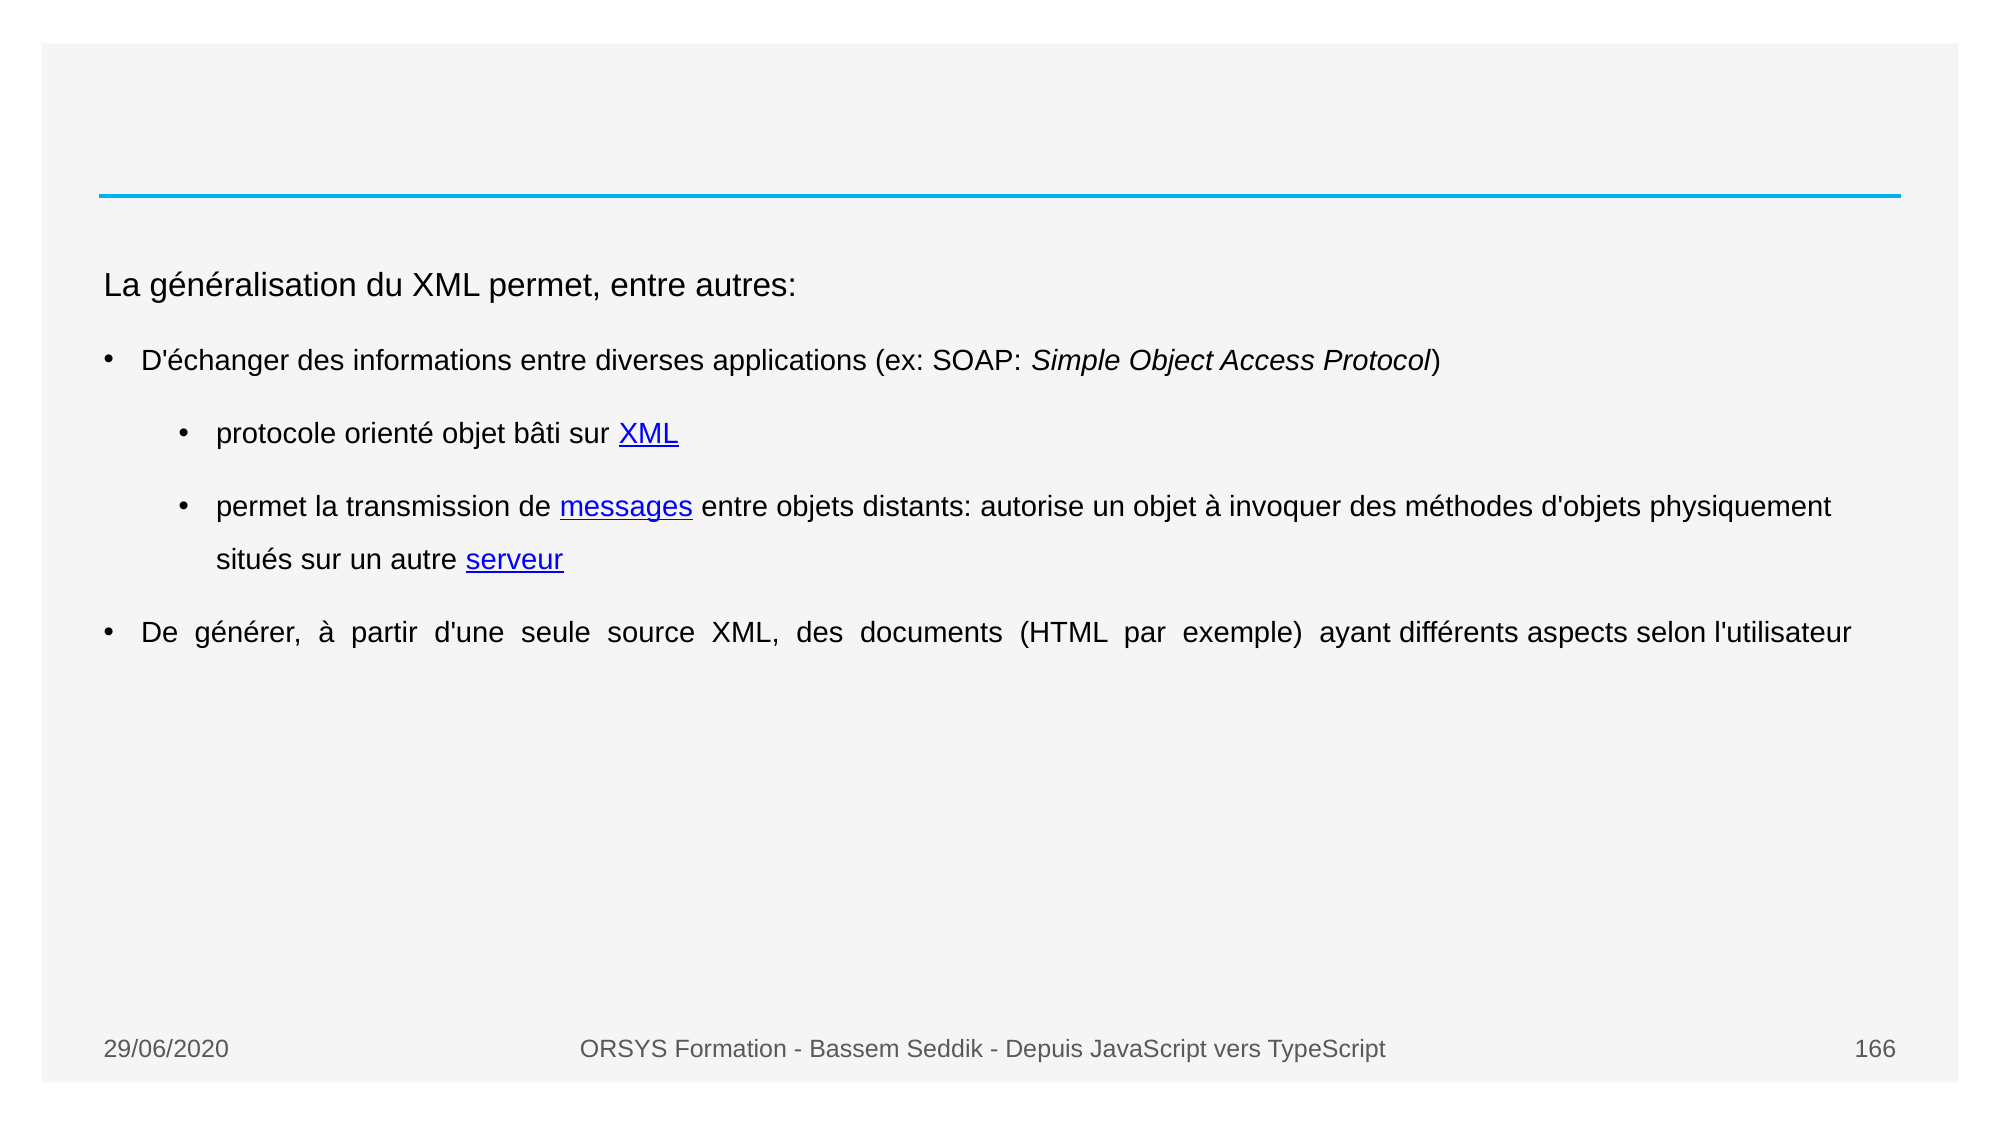

#
La généralisation du XML permet, entre autres:
D'échanger des informations entre diverses applications (ex: SOAP: Simple Object Access Protocol)
protocole orienté objet bâti sur XML
permet la transmission de messages entre objets distants: autorise un objet à invoquer des méthodes d'objets physiquement situés sur un autre serveur
De  générer,  à  partir  d'une  seule  source  XML,  des  documents  (HTML  par  exemple)  ayant différents aspects selon l'utilisateur

29/06/2020
ORSYS Formation - Bassem Seddik - Depuis JavaScript vers TypeScript
166